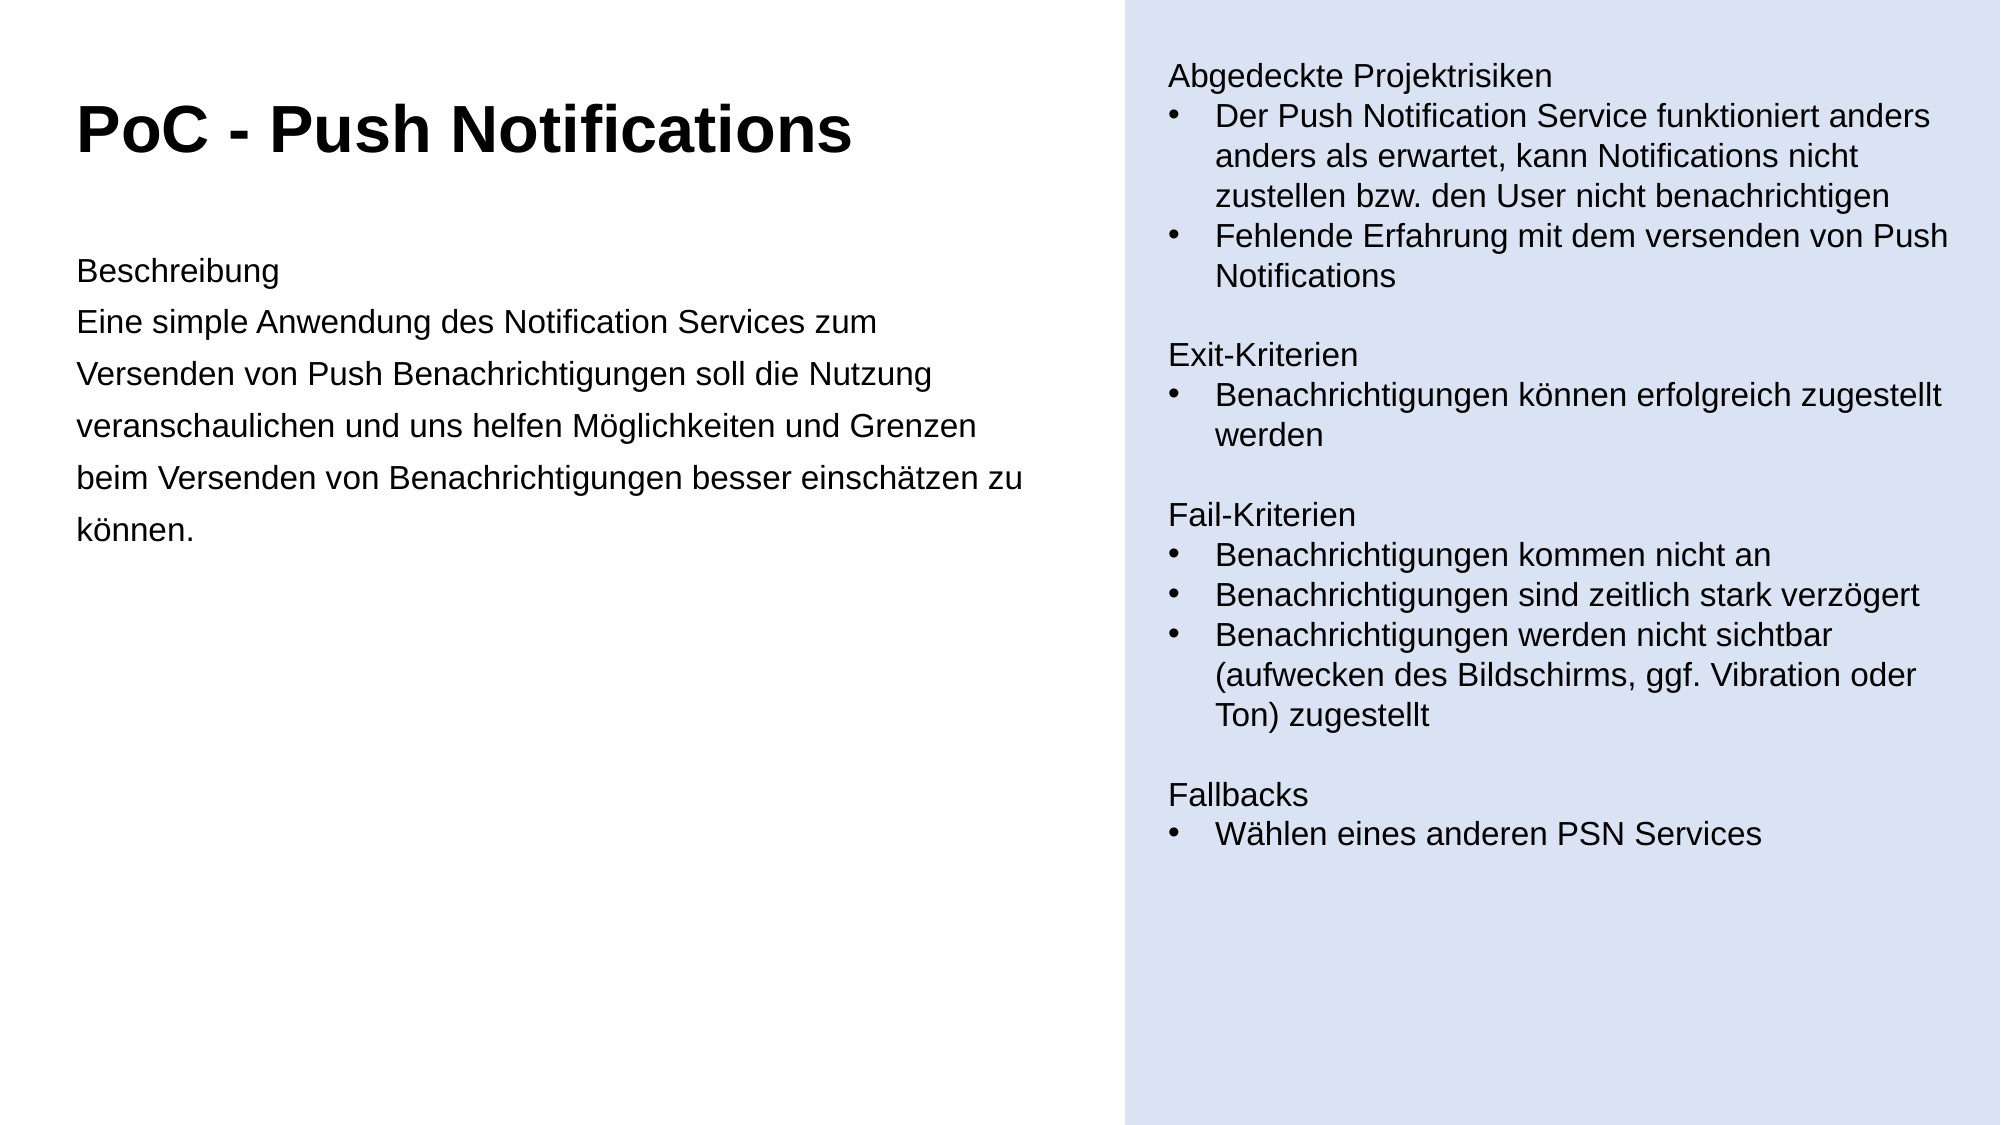

PoC - Push Notifications
Abgedeckte Projektrisiken
Der Push Notification Service funktioniert anders anders als erwartet, kann Notifications nicht zustellen bzw. den User nicht benachrichtigen
Fehlende Erfahrung mit dem versenden von Push Notifications

Exit-Kriterien
Benachrichtigungen können erfolgreich zugestellt werden

Fail-Kriterien
Benachrichtigungen kommen nicht an
Benachrichtigungen sind zeitlich stark verzögert
Benachrichtigungen werden nicht sichtbar (aufwecken des Bildschirms, ggf. Vibration oder Ton) zugestellt

Fallbacks
Wählen eines anderen PSN Services
Beschreibung
Eine simple Anwendung des Notification Services zum Versenden von Push Benachrichtigungen soll die Nutzung veranschaulichen und uns helfen Möglichkeiten und Grenzen beim Versenden von Benachrichtigungen besser einschätzen zu können.